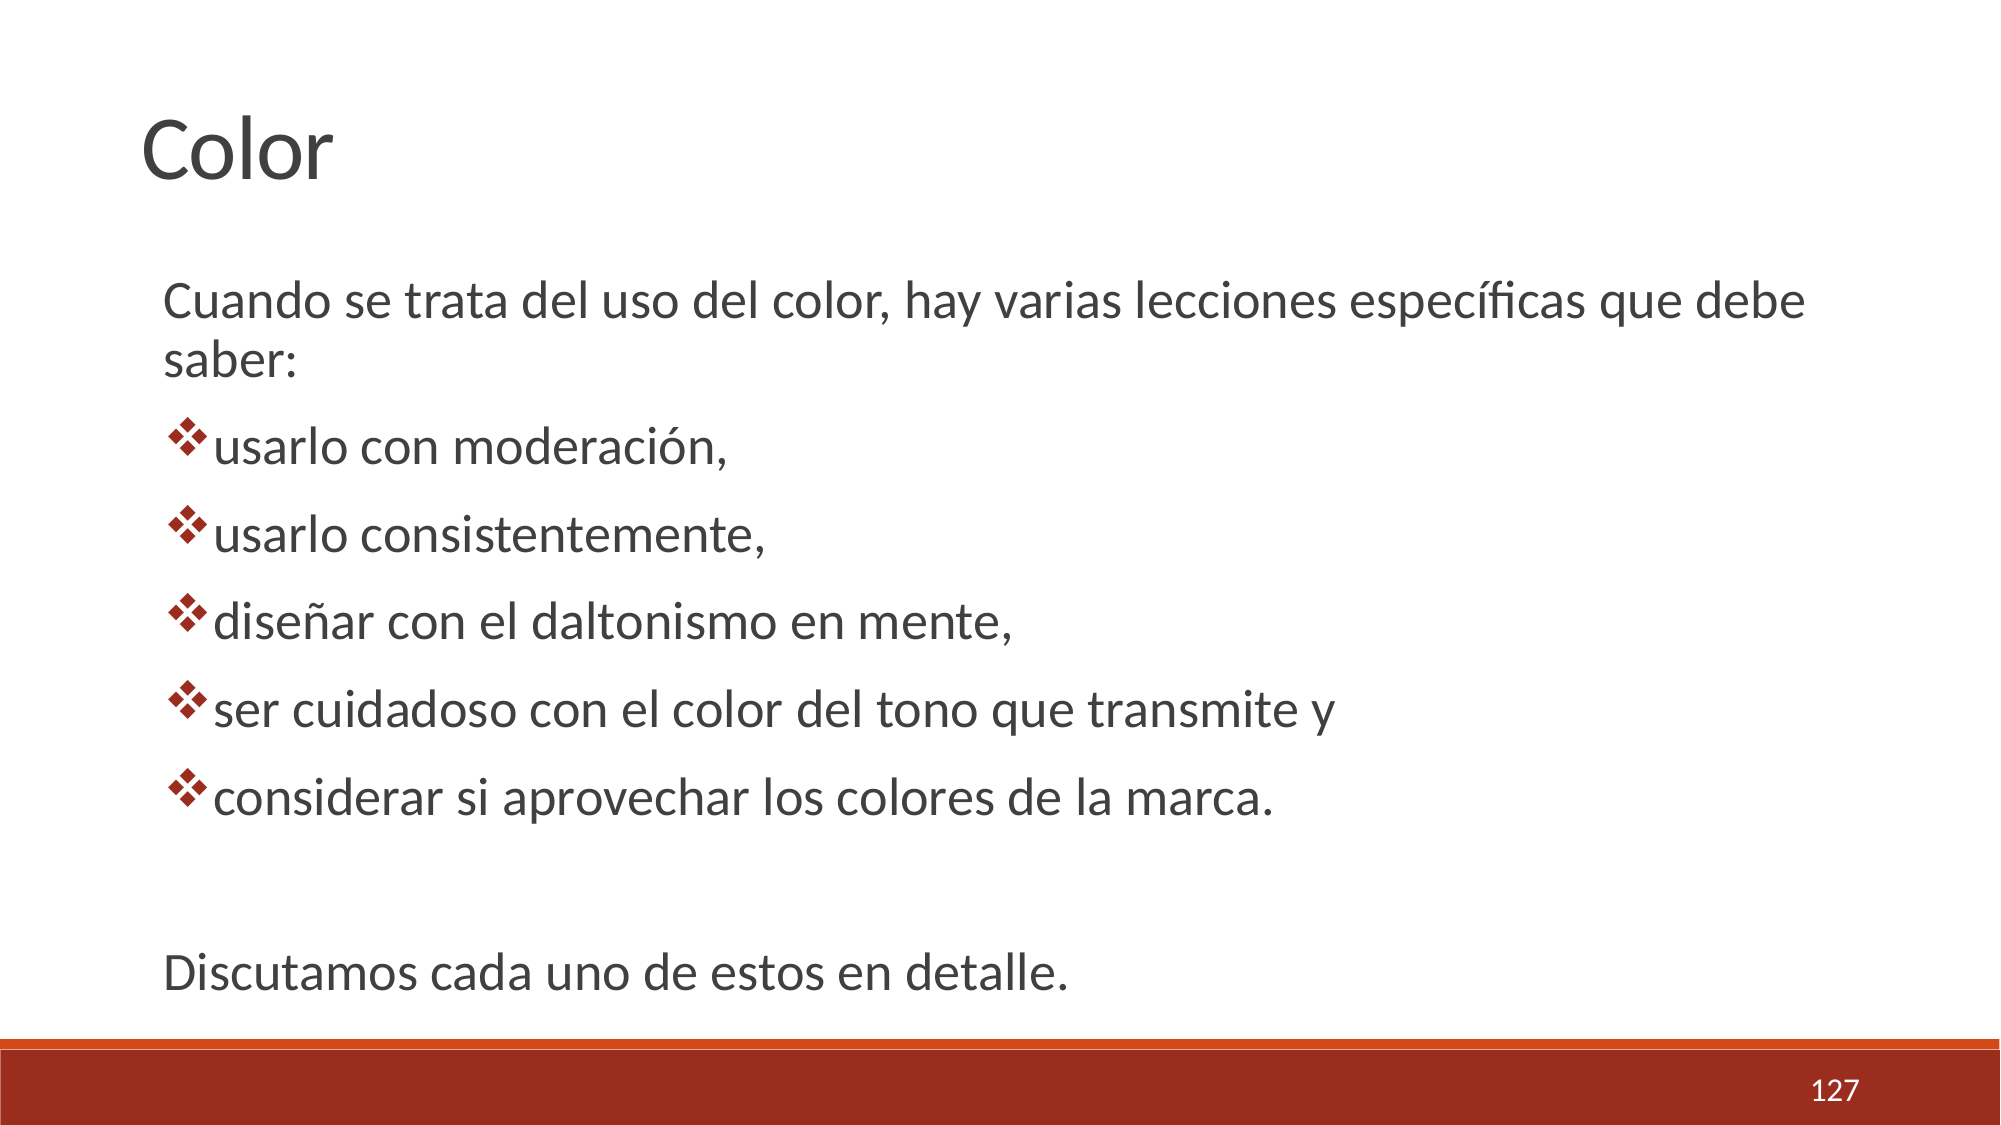

Color
Cuando se trata del uso del color, hay varias lecciones específicas que debe saber:
usarlo con moderación,
usarlo consistentemente,
diseñar con el daltonismo en mente,
ser cuidadoso con el color del tono que transmite y
considerar si aprovechar los colores de la marca.

Discutamos cada uno de estos en detalle.
127